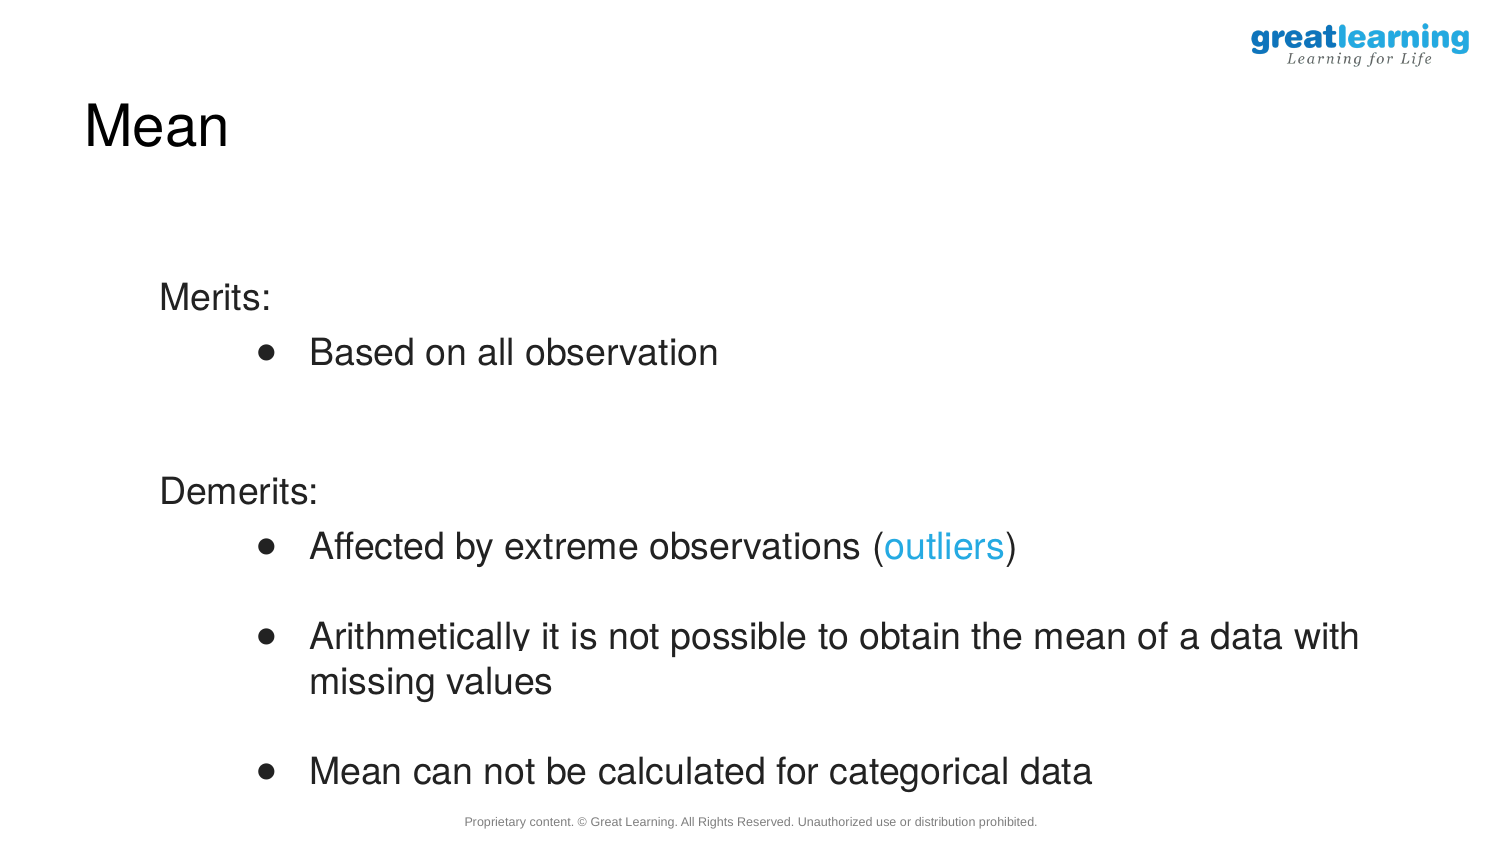

# Mean
Merits:
Based on all observation

Demerits:
Affected by extreme observations (outliers)

Arithmetically it is not possible to obtain the mean of a data with missing values

Mean can not be calculated for categorical data